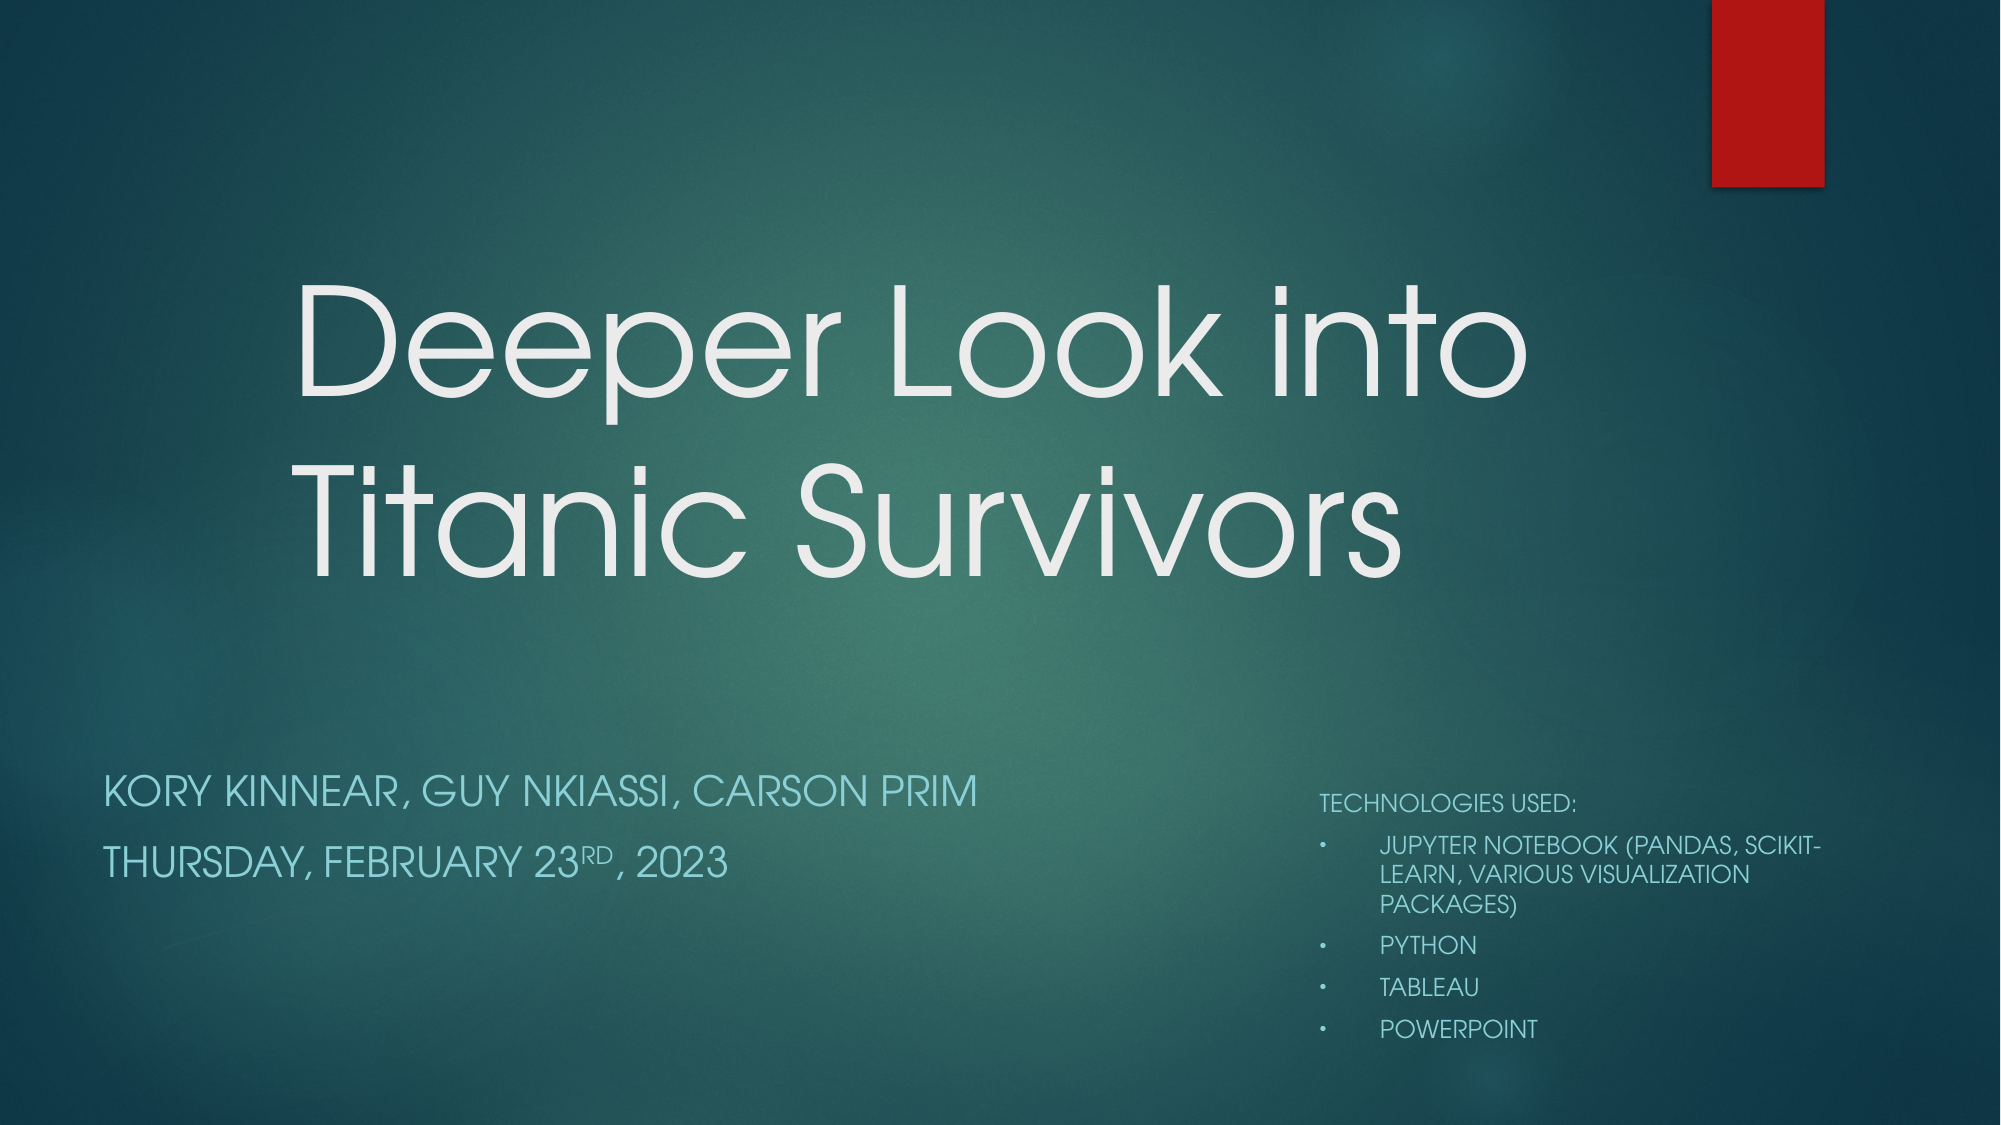

# Deeper Look into Titanic Survivors
Kory Kinnear, Guy Nkiassi, Carson Prim
THURSDAY, February 23rd, 2023
Technologies Used:
Jupyter Notebook (Pandas, SCIKIT-learn, Various Visualization Packages)
Python
Tableau
PowerPoint